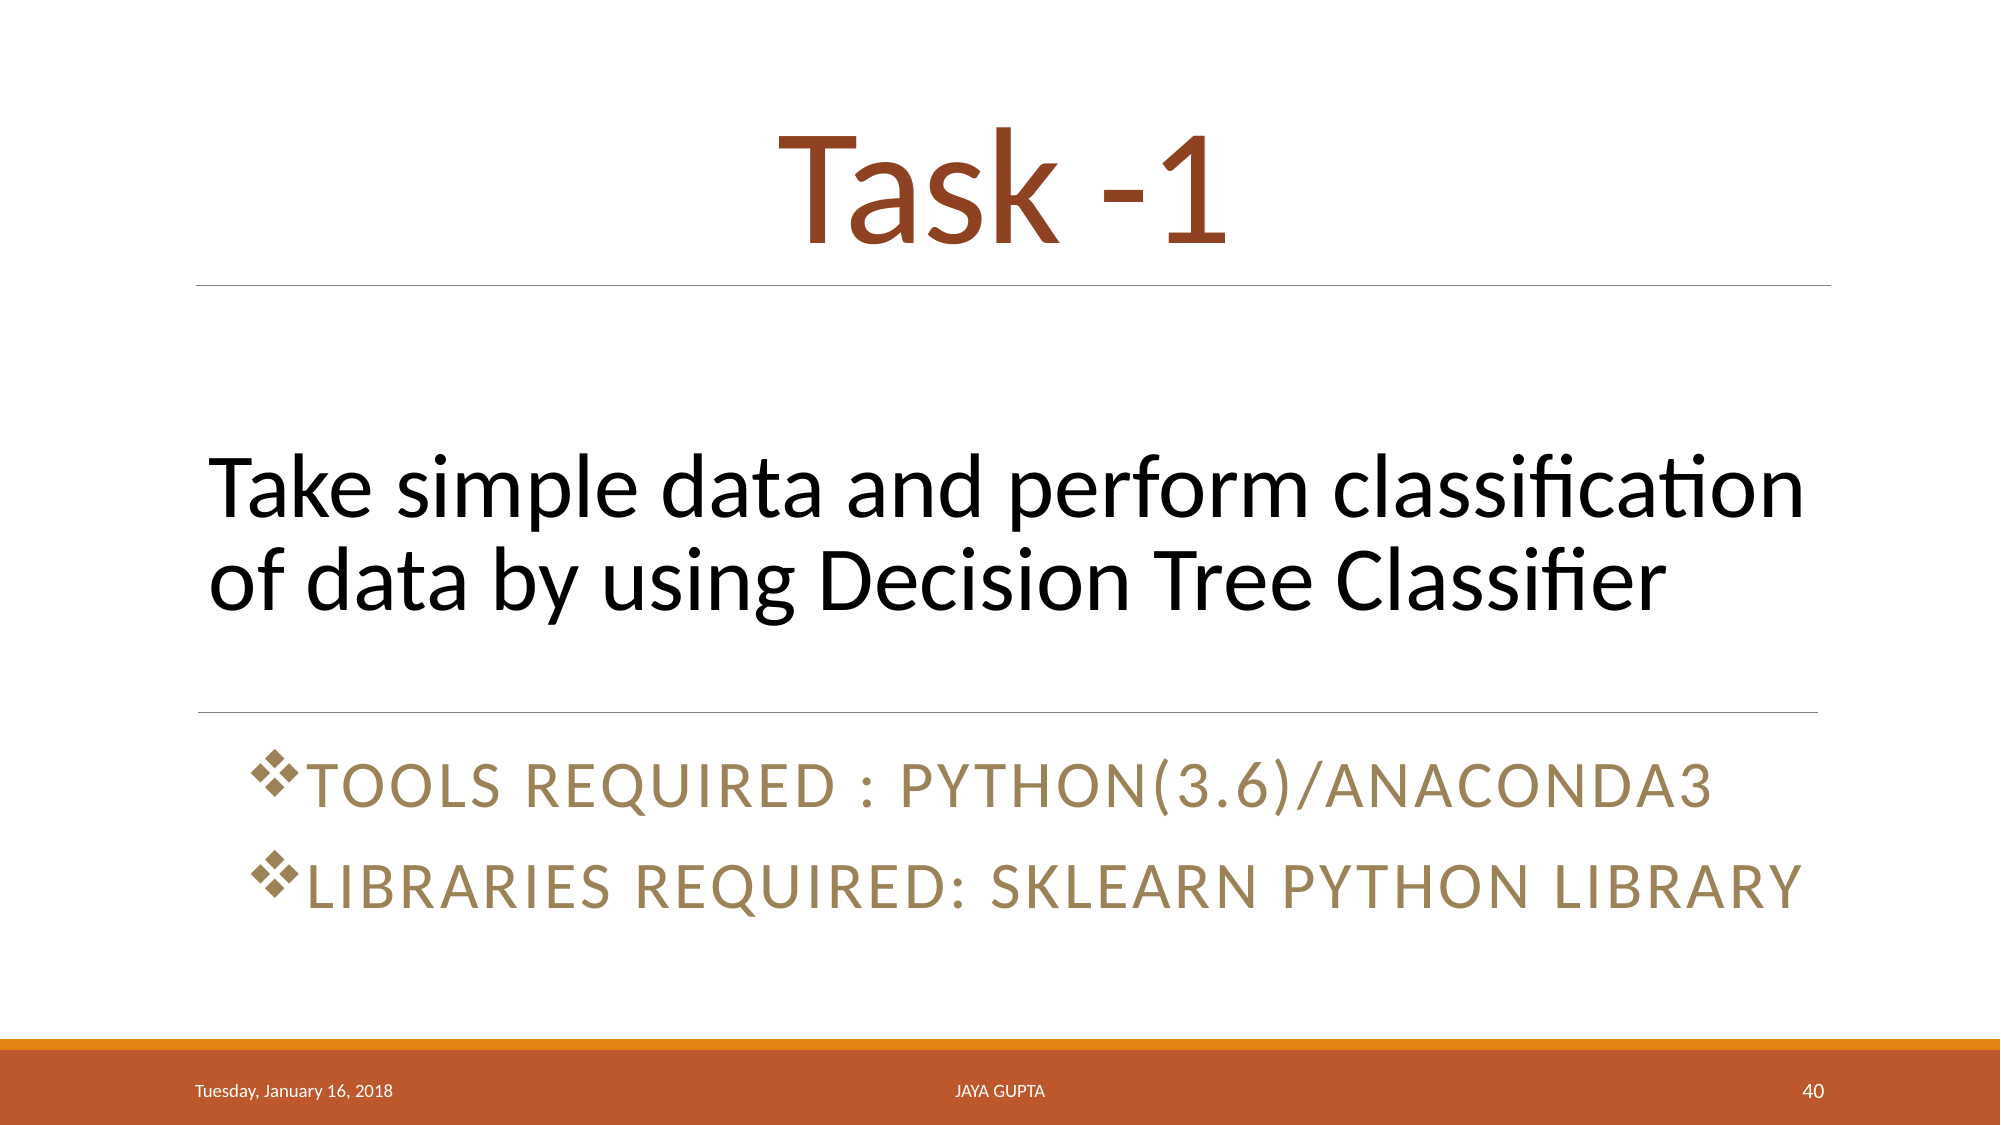

Task -1
Take simple data and perform classification of data by using Decision Tree Classifier
Tools Required : python(3.6)/Anaconda3
Libraries Required: Sklearn python library
Tuesday, January 16, 2018
JAYA GUPTA
40